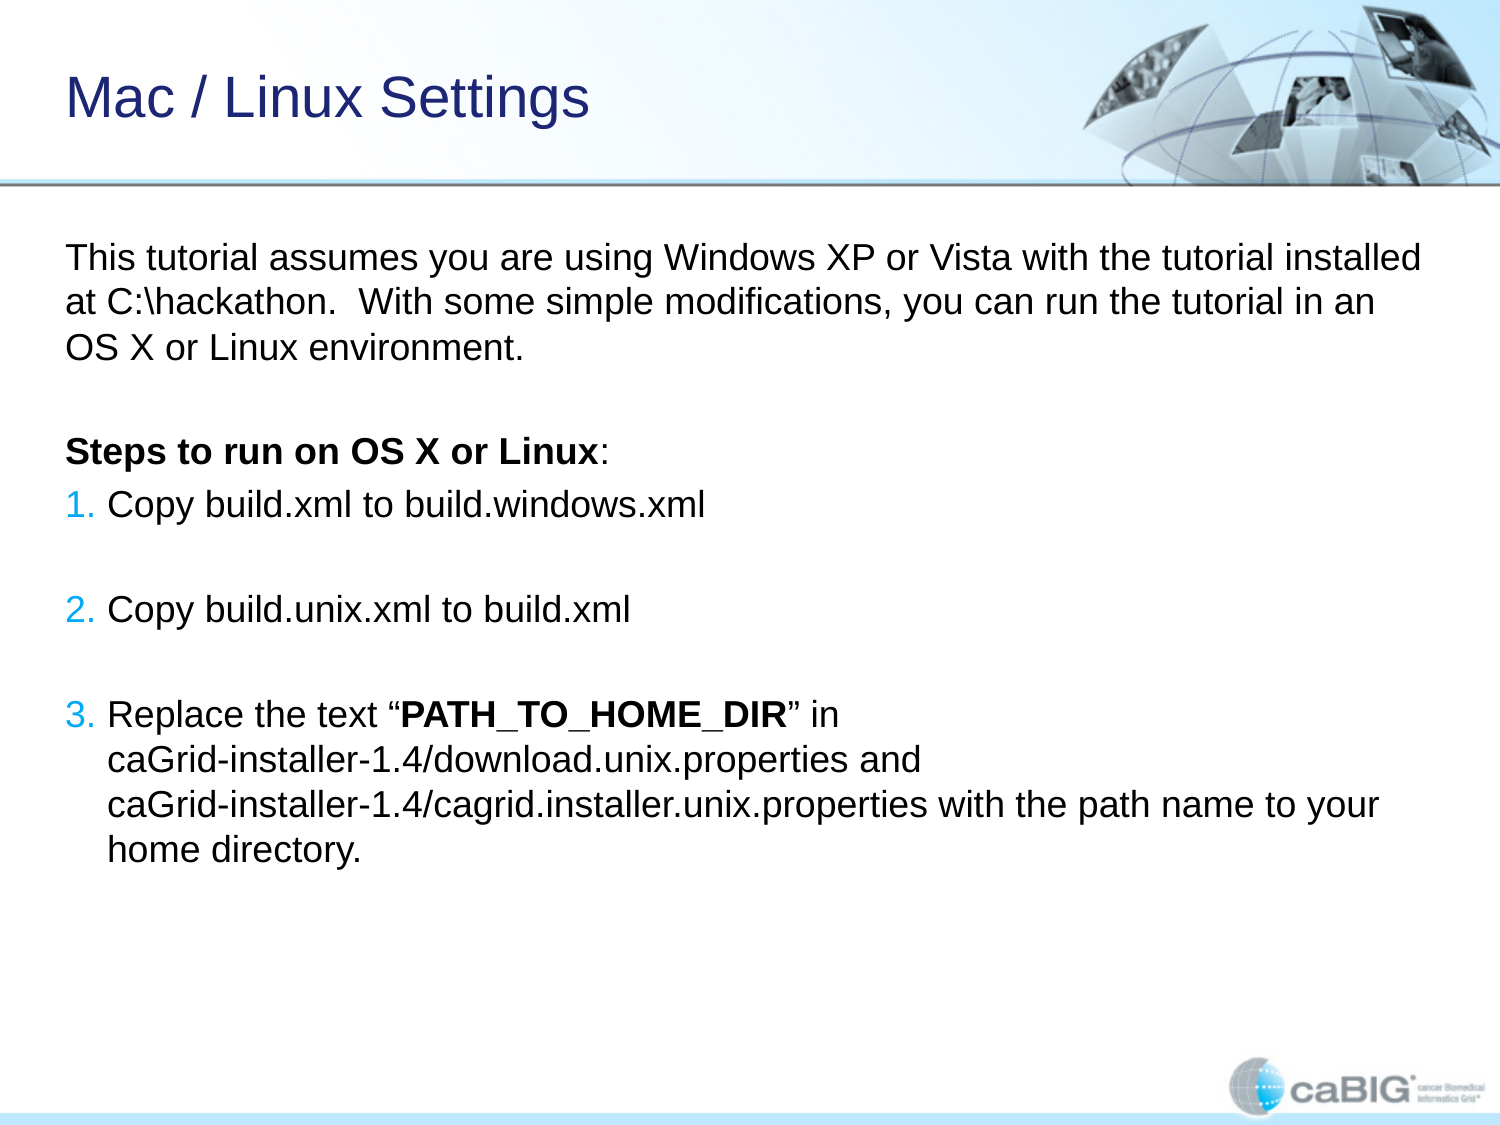

# Mac / Linux Settings
This tutorial assumes you are using Windows XP or Vista with the tutorial installed at C:\hackathon.  With some simple modifications, you can run the tutorial in an OS X or Linux environment.

Steps to run on OS X or Linux:
Copy build.xml to build.windows.xml

Copy build.unix.xml to build.xml

Replace the text “PATH_TO_HOME_DIR” in caGrid-installer-1.4/download.unix.properties and caGrid-installer-1.4/cagrid.installer.unix.properties with the path name to your home directory.